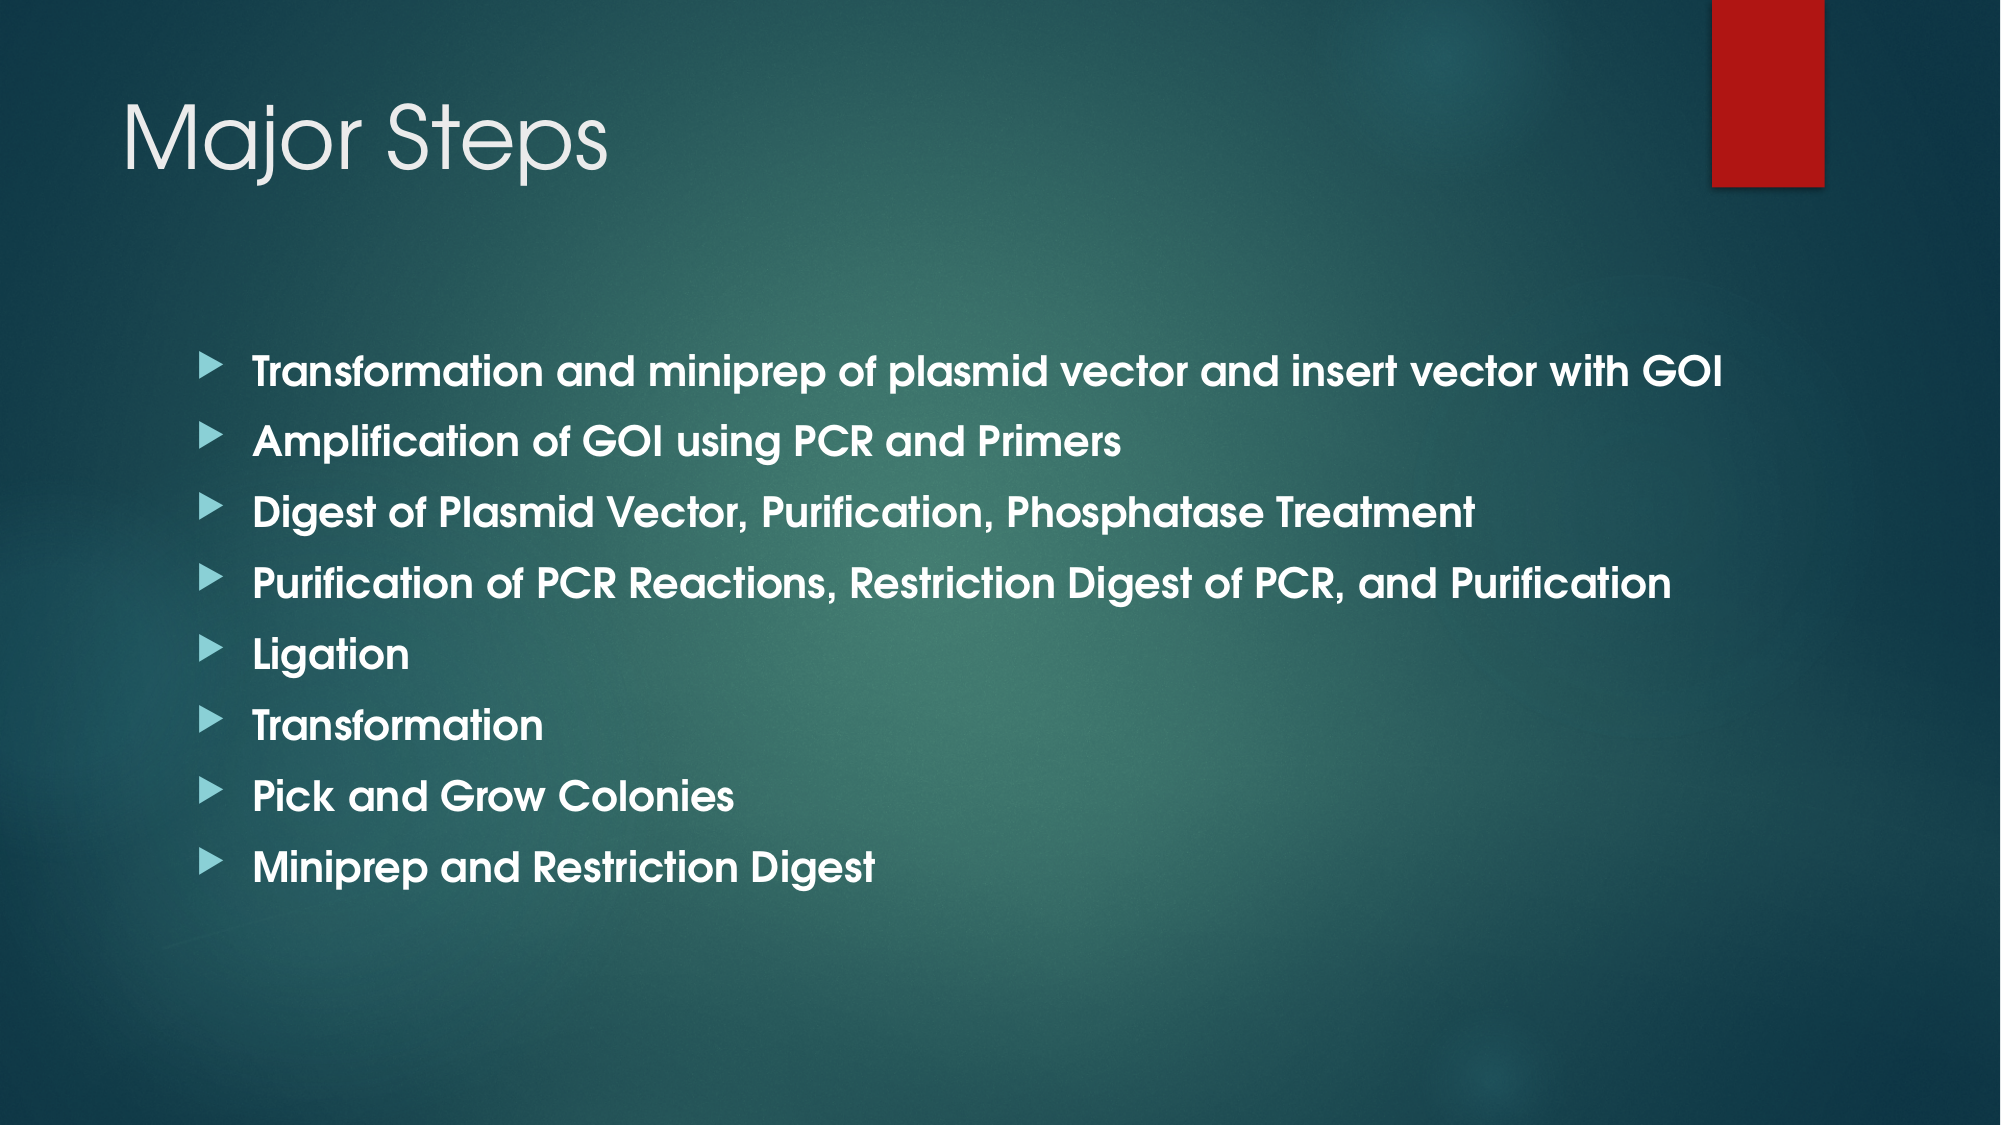

# Major Steps
Transformation and miniprep of plasmid vector and insert vector with GOI
Amplification of GOI using PCR and Primers
Digest of Plasmid Vector, Purification, Phosphatase Treatment
Purification of PCR Reactions, Restriction Digest of PCR, and Purification
Ligation
Transformation
Pick and Grow Colonies
Miniprep and Restriction Digest